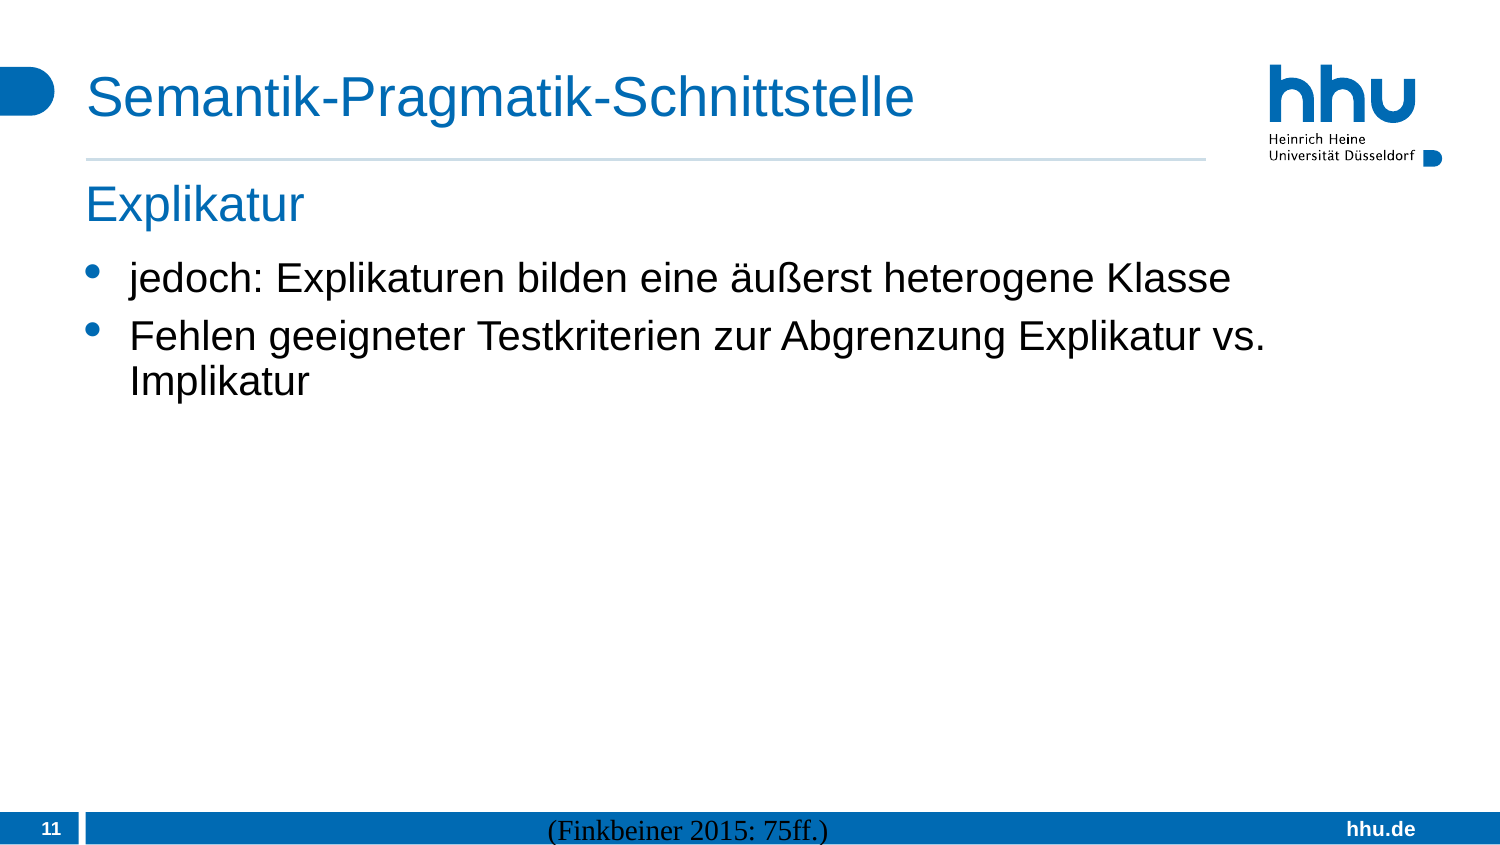

# Semantik-Pragmatik-Schnittstelle
Explikatur
jedoch: Explikaturen bilden eine äußerst heterogene Klasse
Fehlen geeigneter Testkriterien zur Abgrenzung Explikatur vs. Implikatur

11
(Finkbeiner 2015: 75ff.)